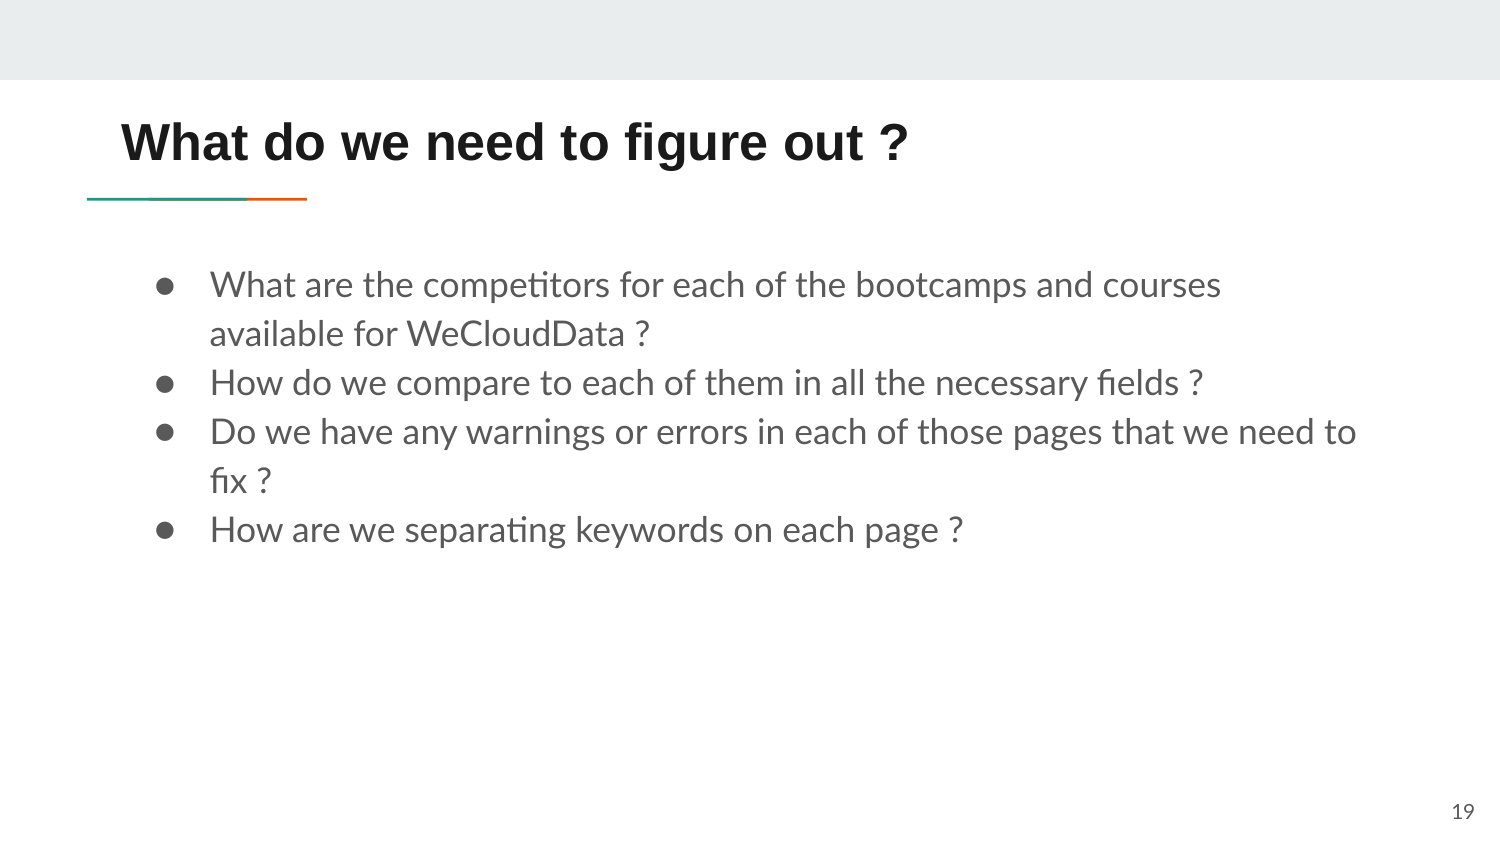

What do we need to figure out ?
What are the competitors for each of the bootcamps and courses available for WeCloudData ?
How do we compare to each of them in all the necessary fields ?
Do we have any warnings or errors in each of those pages that we need to fix ?
How are we separating keywords on each page ?

19